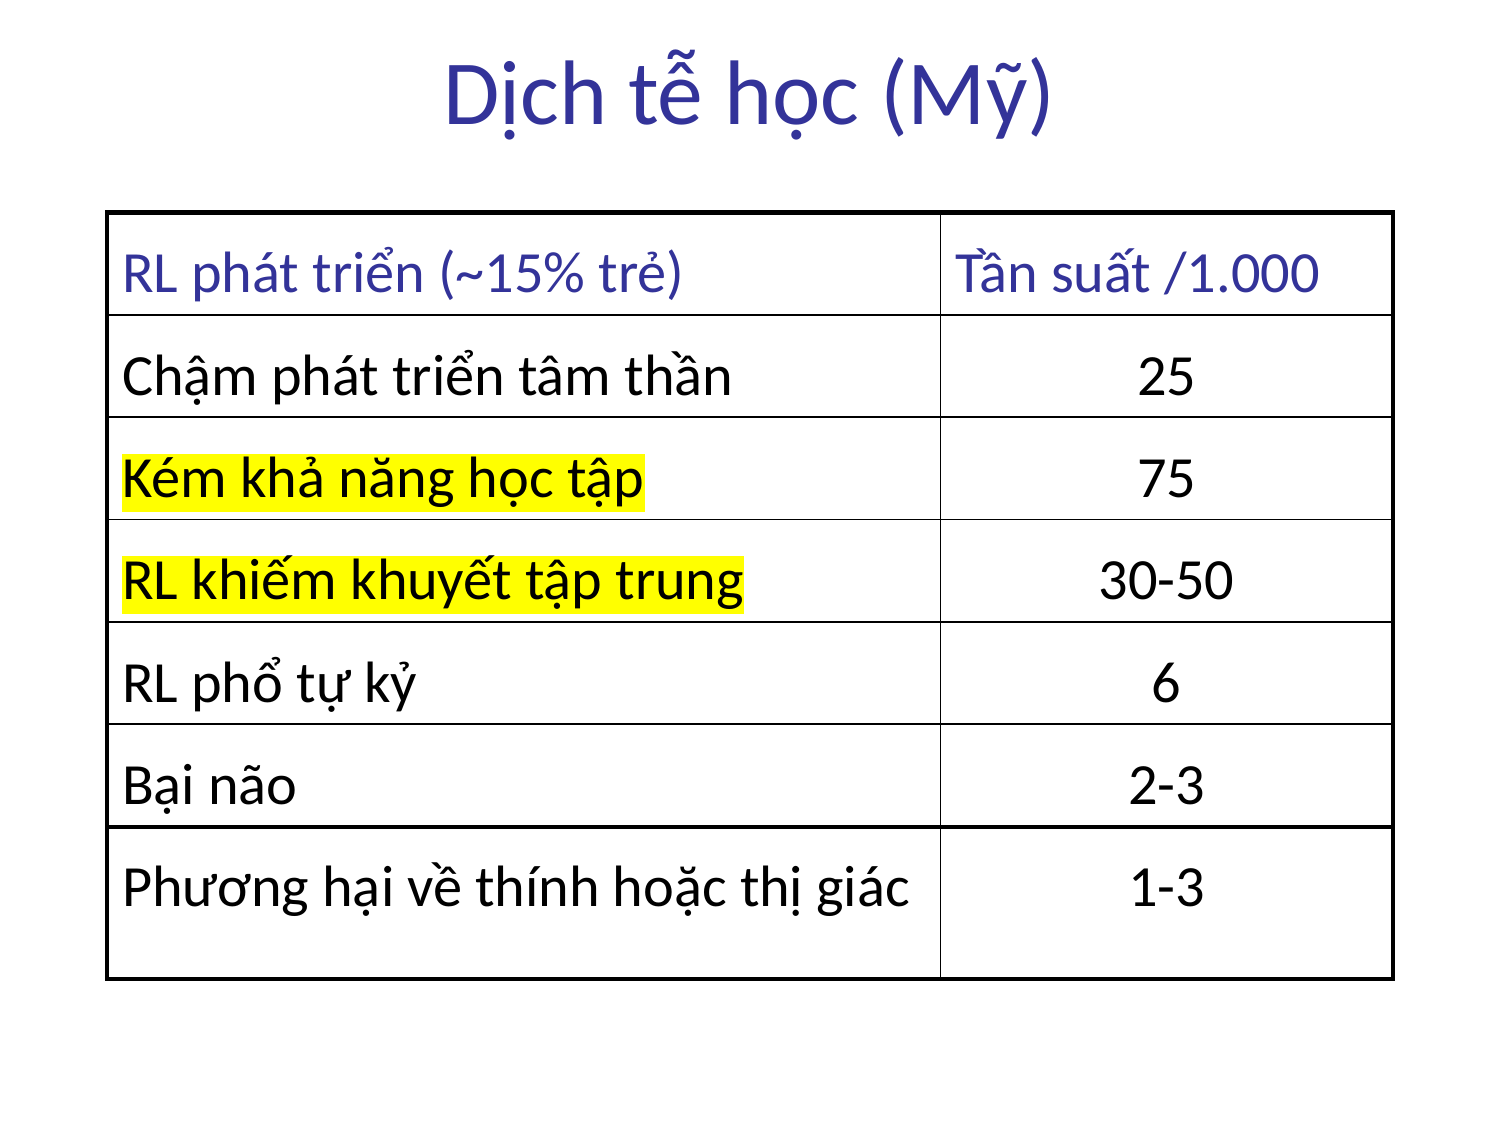

# Dịch tễ học (Mỹ)
| RL phát triển (~15% trẻ) | Tần suất /1.000 |
| --- | --- |
| Chậm phát triển tâm thần | 25 |
| Kém khả năng học tập | 75 |
| RL khiếm khuyết tập trung | 30-50 |
| RL phổ tự kỷ | 6 |
| Bại não | 2-3 |
| Phương hại về thính hoặc thị giác | 1-3 |